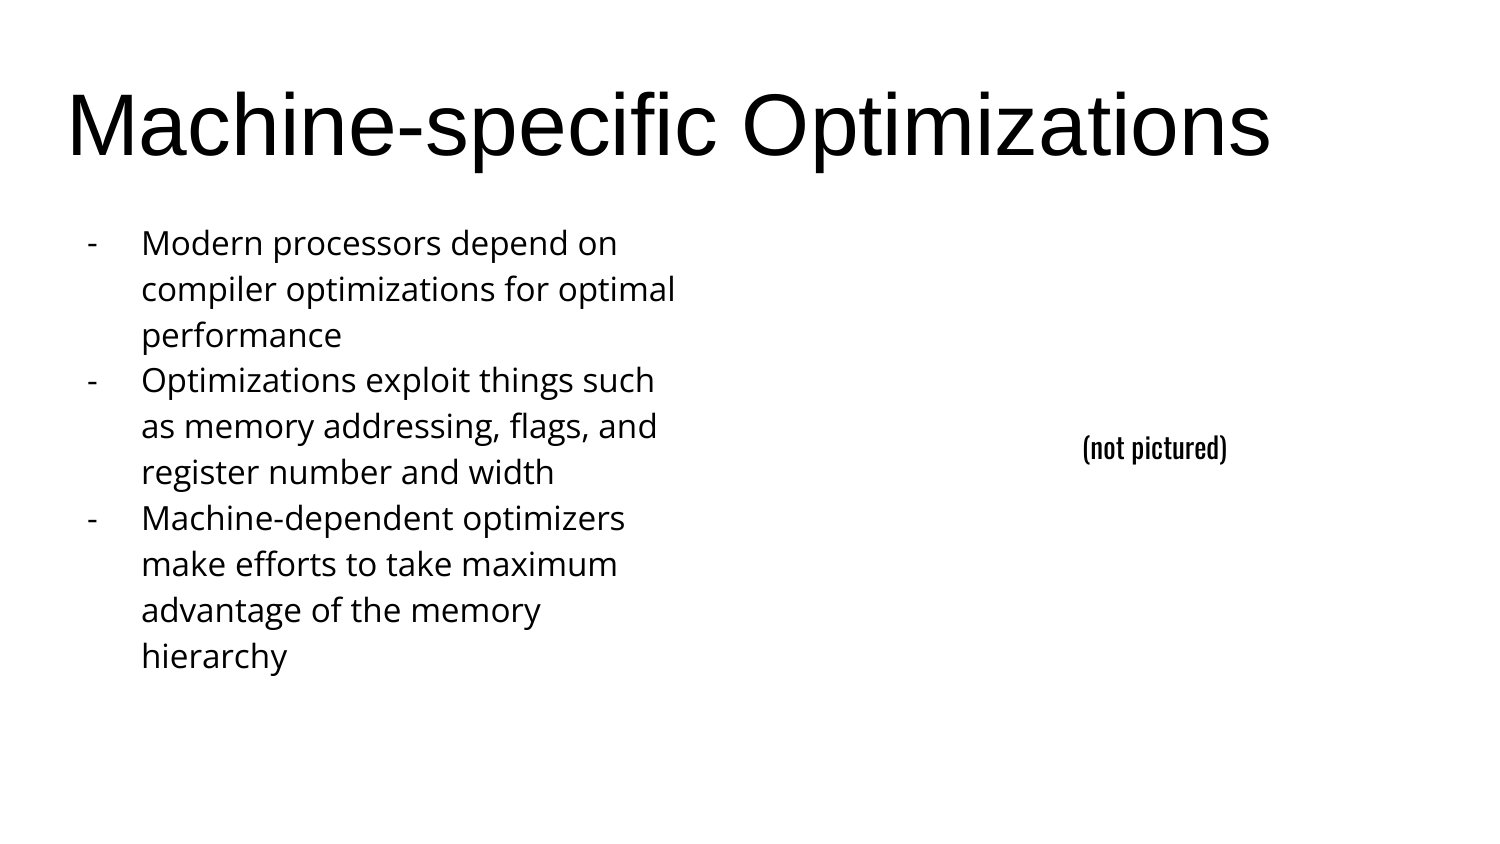

# Machine-specific Optimizations
Modern processors depend on compiler optimizations for optimal performance
Optimizations exploit things such as memory addressing, flags, and register number and width
Machine-dependent optimizers make efforts to take maximum advantage of the memory hierarchy
(not pictured)